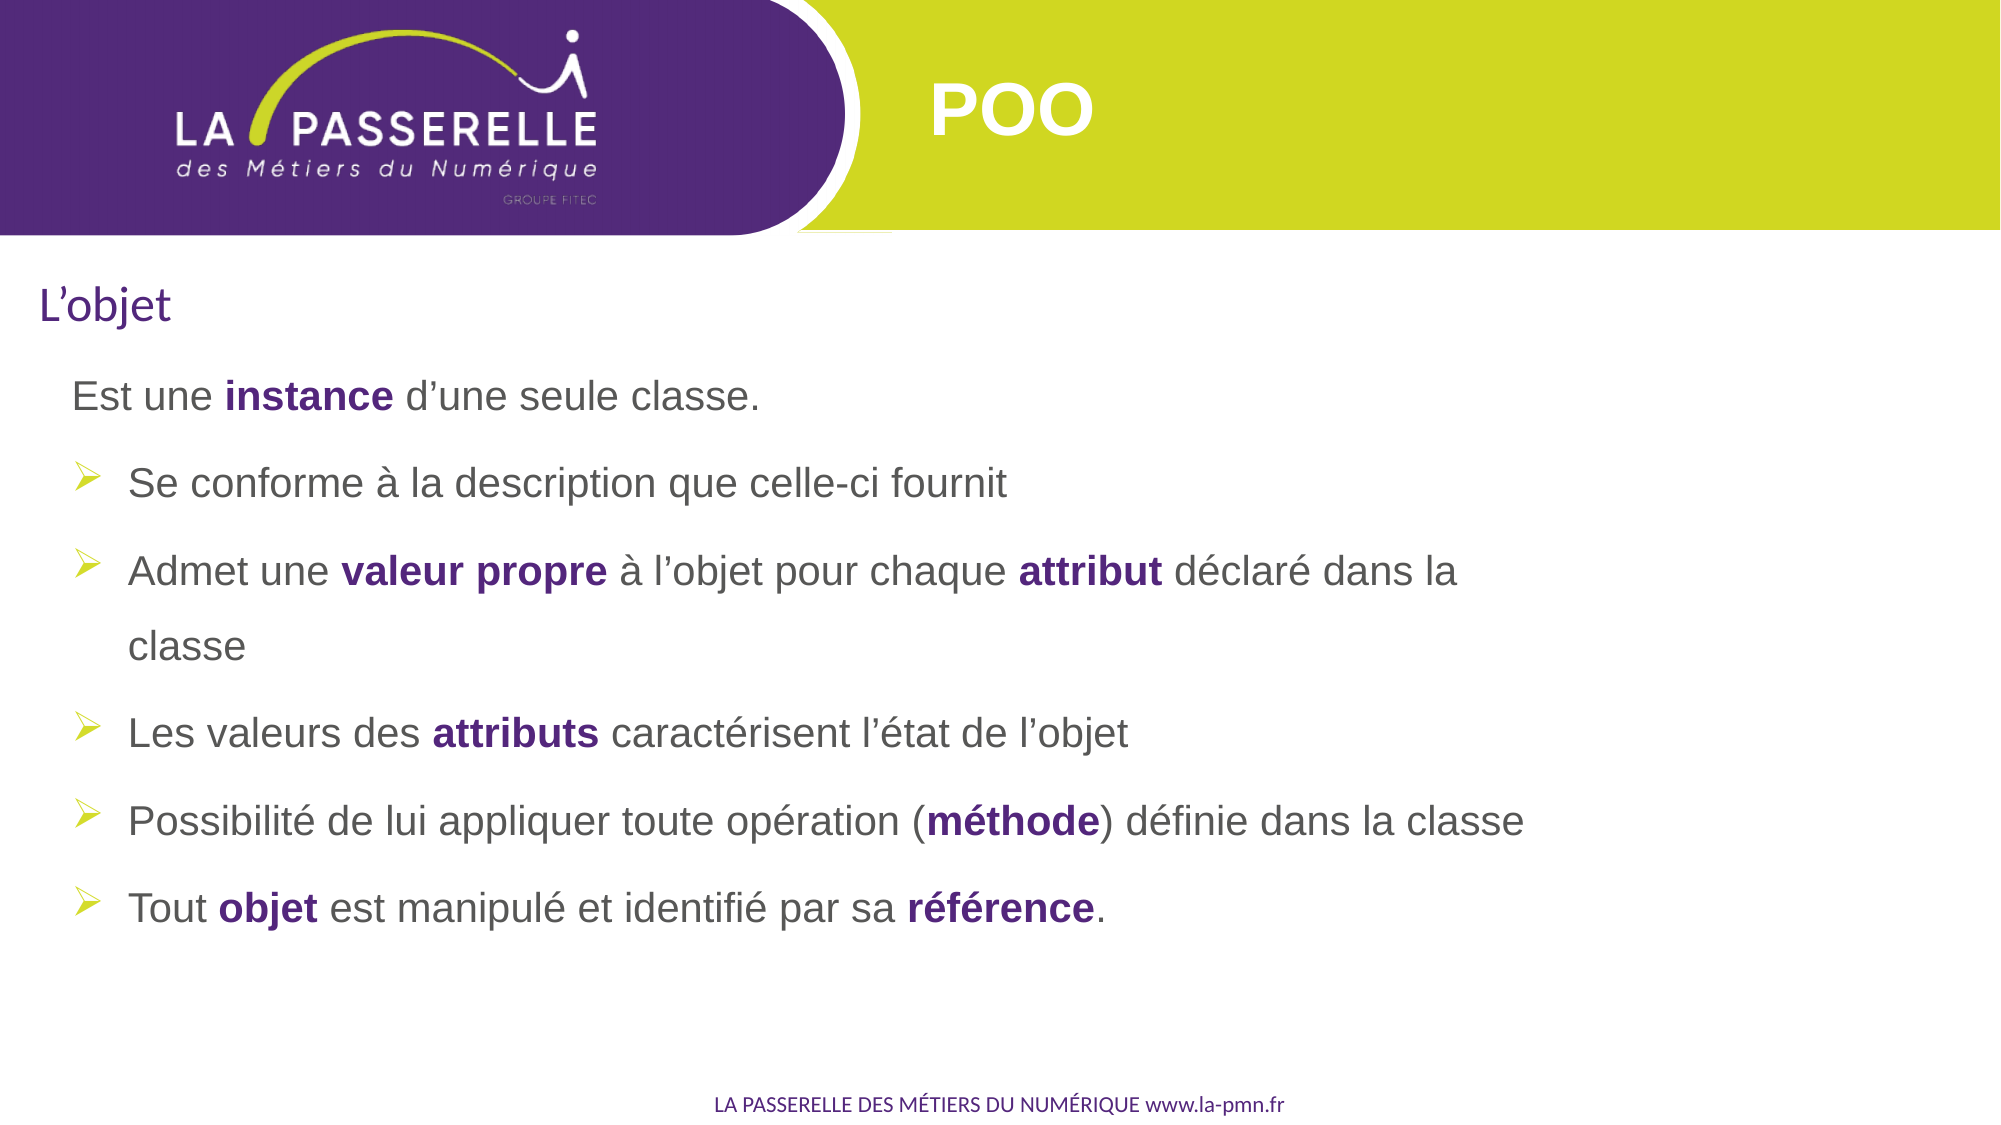

POO
L’objet
Est une instance d’une seule classe.
Se conforme à la description que celle-ci fournit
Admet une valeur propre à l’objet pour chaque attribut déclaré dans la classe
Les valeurs des attributs caractérisent l’état de l’objet
Possibilité de lui appliquer toute opération (méthode) définie dans la classe
Tout objet est manipulé et identifié par sa référence.
LA PASSERELLE DES MÉTIERS DU NUMÉRIQUE www.la-pmn.fr